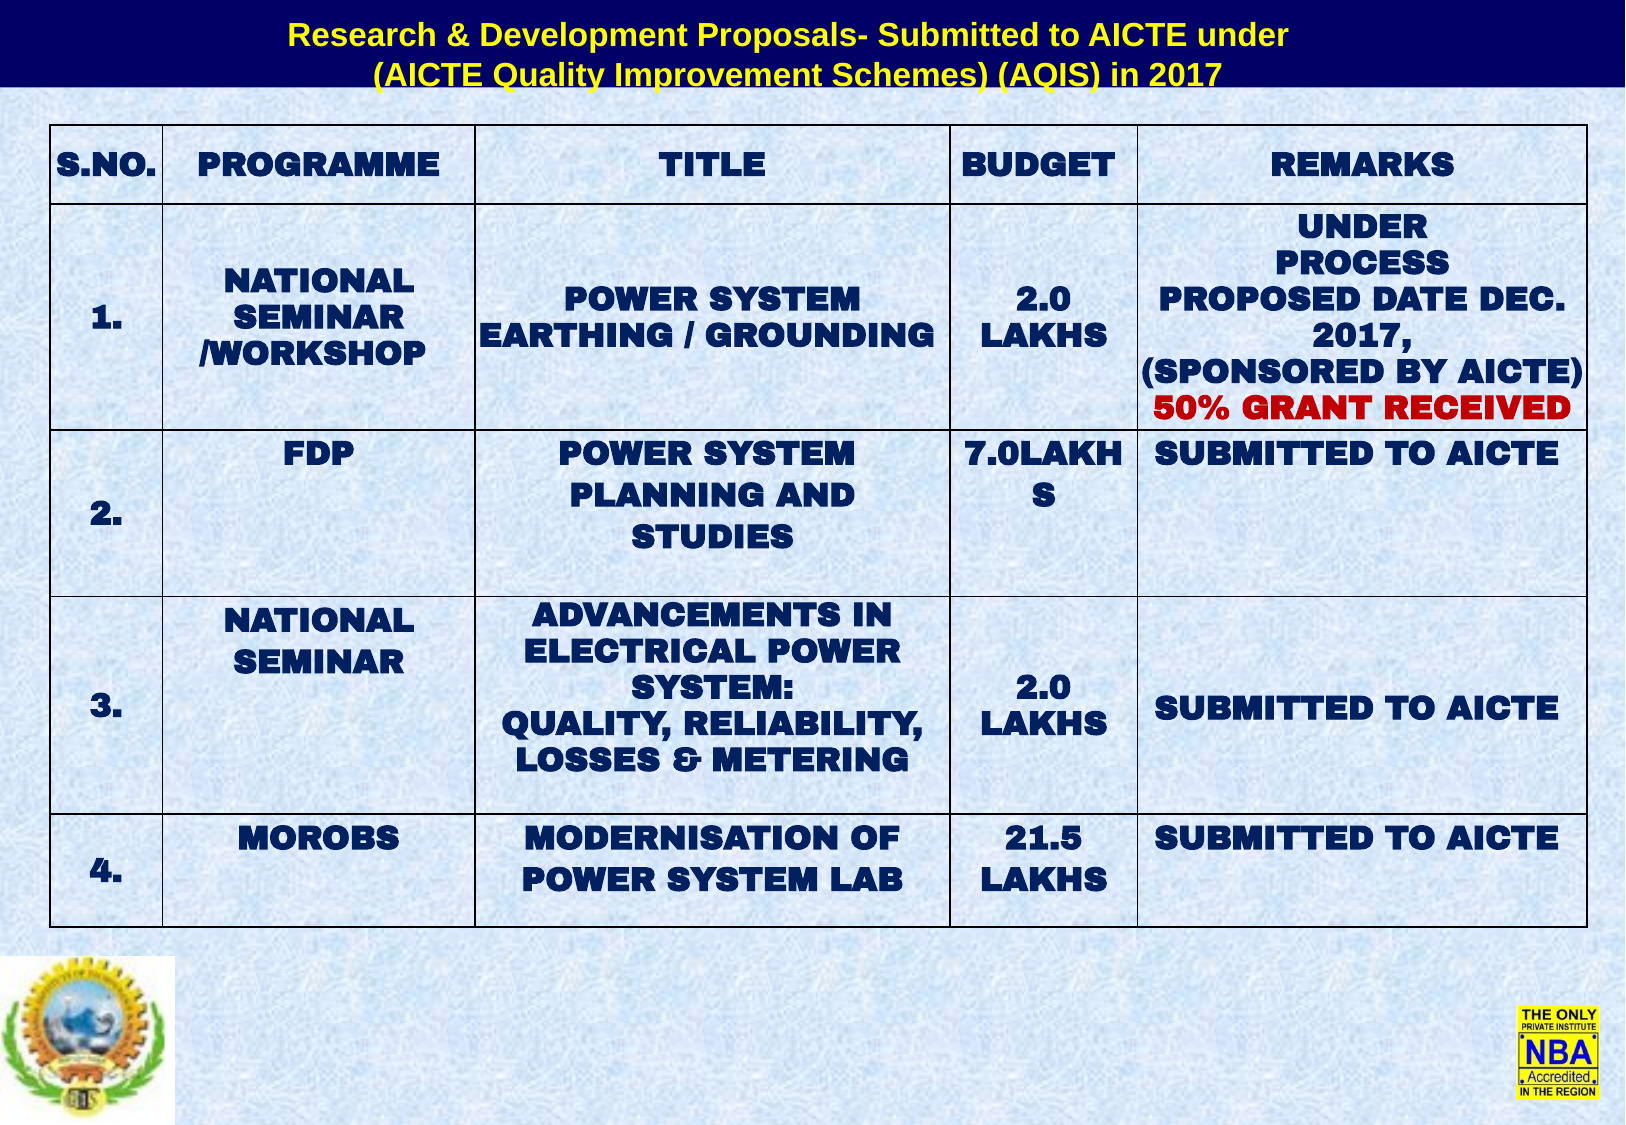

Research & Development Proposals- Submitted to AICTE under
 (AICTE Quality Improvement Schemes) (AQIS) in 2017
| S.NO. | PROGRAMME | TITLE | BUDGET | REMARKS |
| --- | --- | --- | --- | --- |
| 1. | NATIONAL SEMINAR /WORKSHOP | POWER SYSTEM EARTHING / GROUNDING | 2.0 LAKHS | UNDER PROCESS PROPOSED DATE DEC. 2017, (SPONSORED BY AICTE) 50% GRANT RECEIVED |
| 2. | FDP | POWER SYSTEM PLANNING AND STUDIES | 7.0LAKHS | SUBMITTED TO AICTE |
| 3. | NATIONAL SEMINAR | ADVANCEMENTS IN ELECTRICAL POWER SYSTEM: QUALITY, RELIABILITY, LOSSES & METERING | 2.0 LAKHS | SUBMITTED TO AICTE |
| 4. | MOROBS | MODERNISATION OF POWER SYSTEM LAB | 21.5 LAKHS | SUBMITTED TO AICTE |